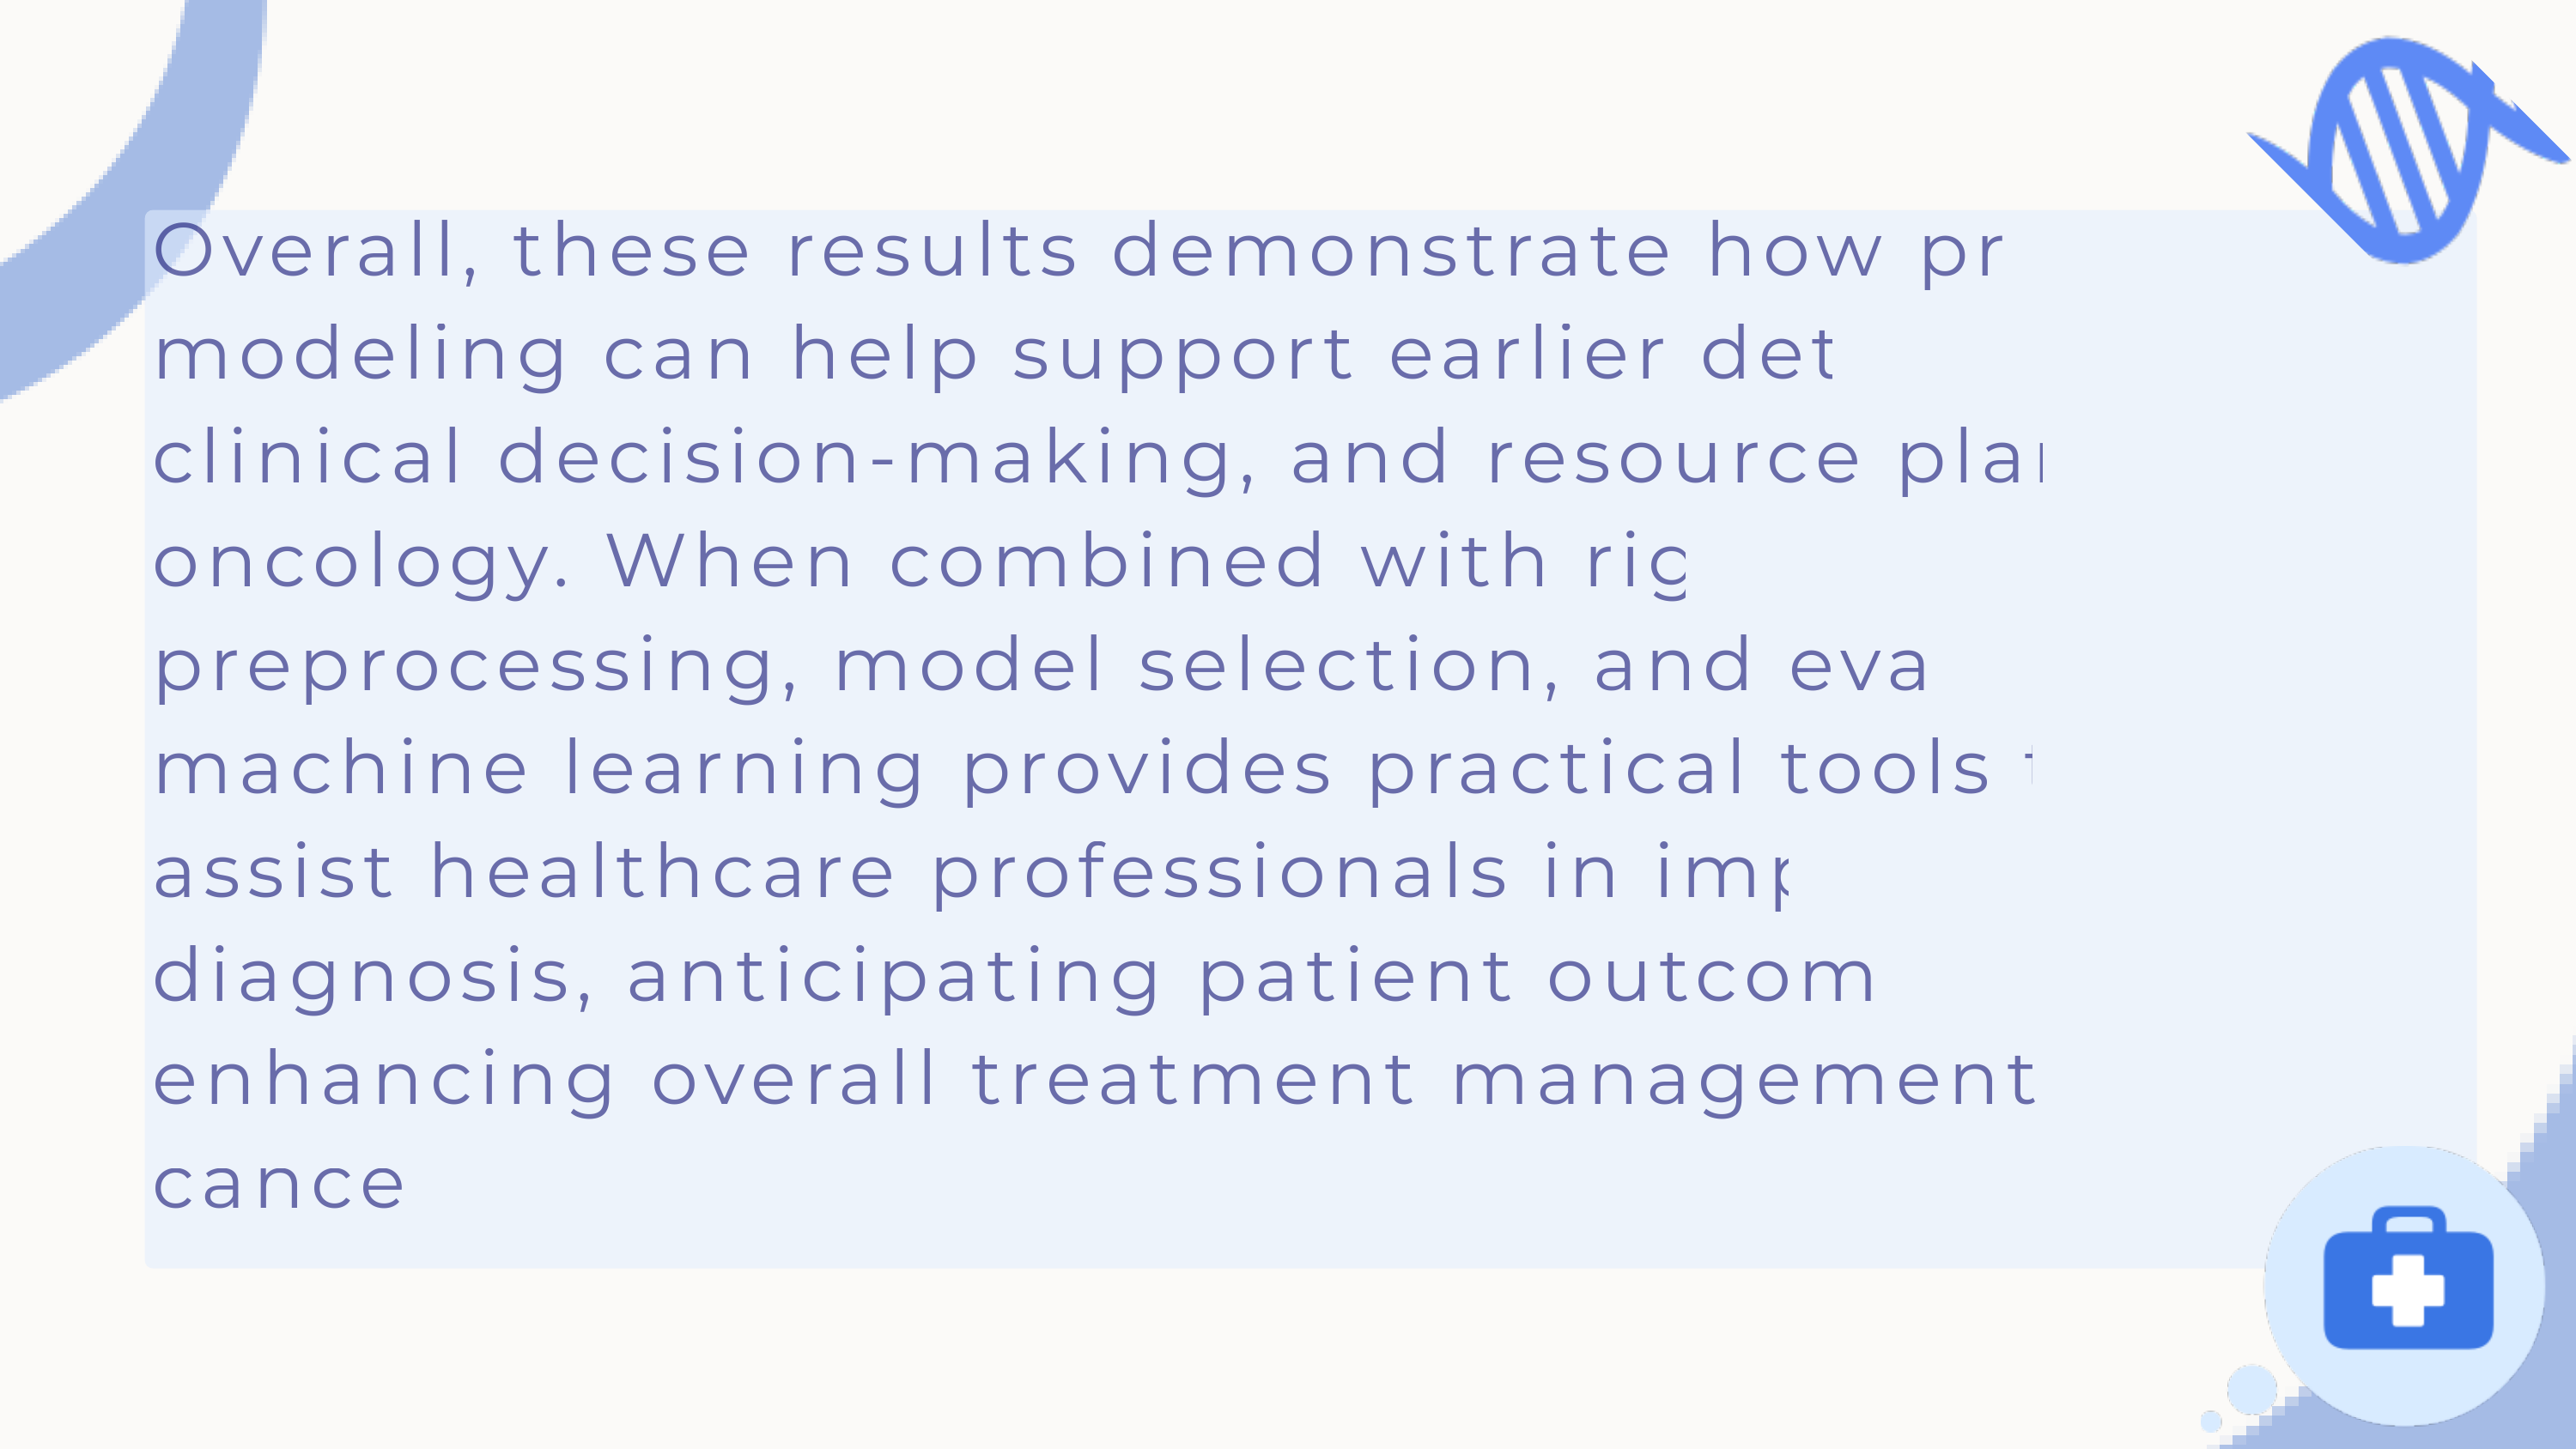

Overall, these results demonstrate how predictive modeling can help support earlier detection, clinical decision-making, and resource planning in oncology. When combined with rigorous preprocessing, model selection, and evaluation, machine learning provides practical tools that can assist healthcare professionals in improving diagnosis, anticipating patient outcomes, and enhancing overall treatment management for oral cancer.